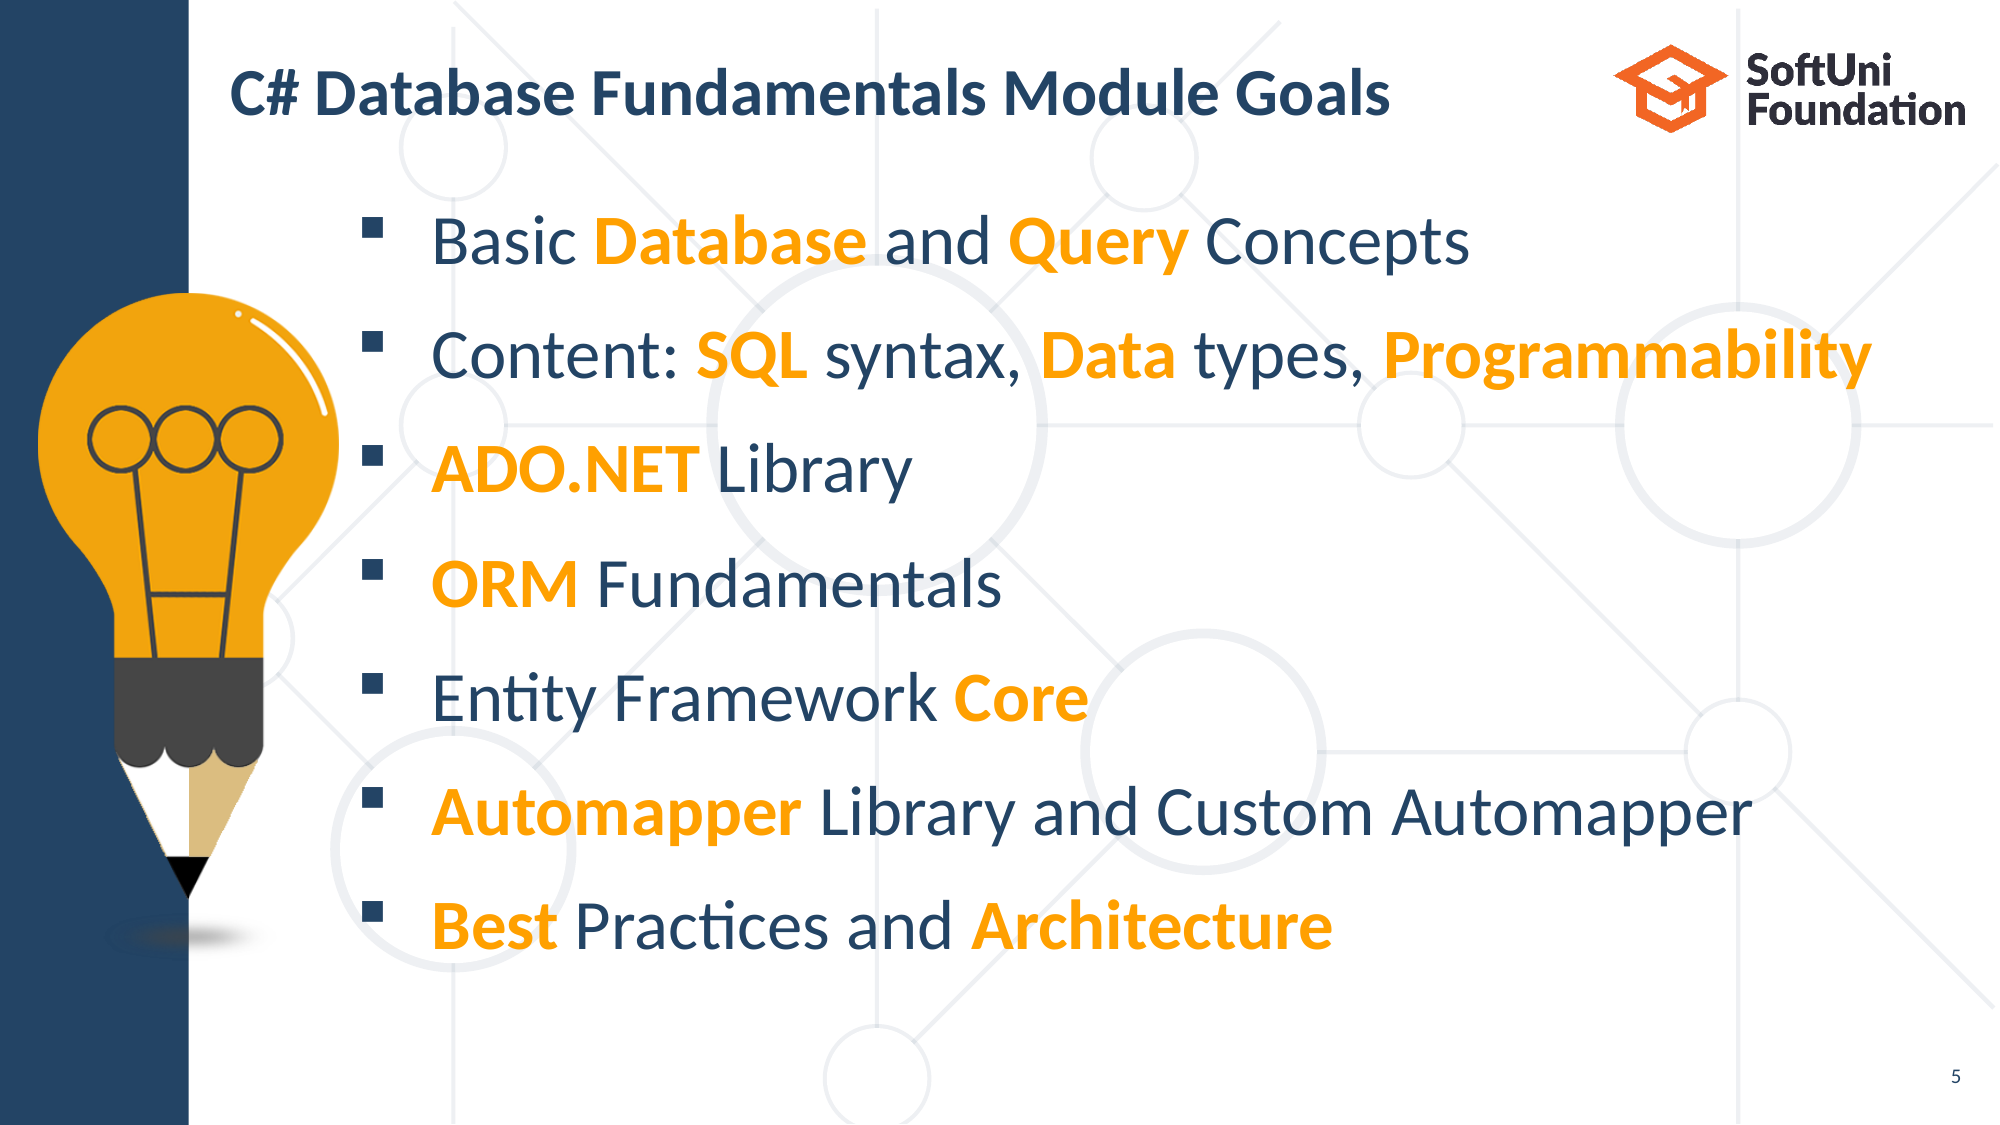

# C# Database Fundamentals Module Goals
Basic Database and Query Concepts
Content: SQL syntax, Data types, Programmability
ADO.NET Library
ORM Fundamentals
Entity Framework Core
Automapper Library and Custom Automapper
Best Practices and Architecture
5